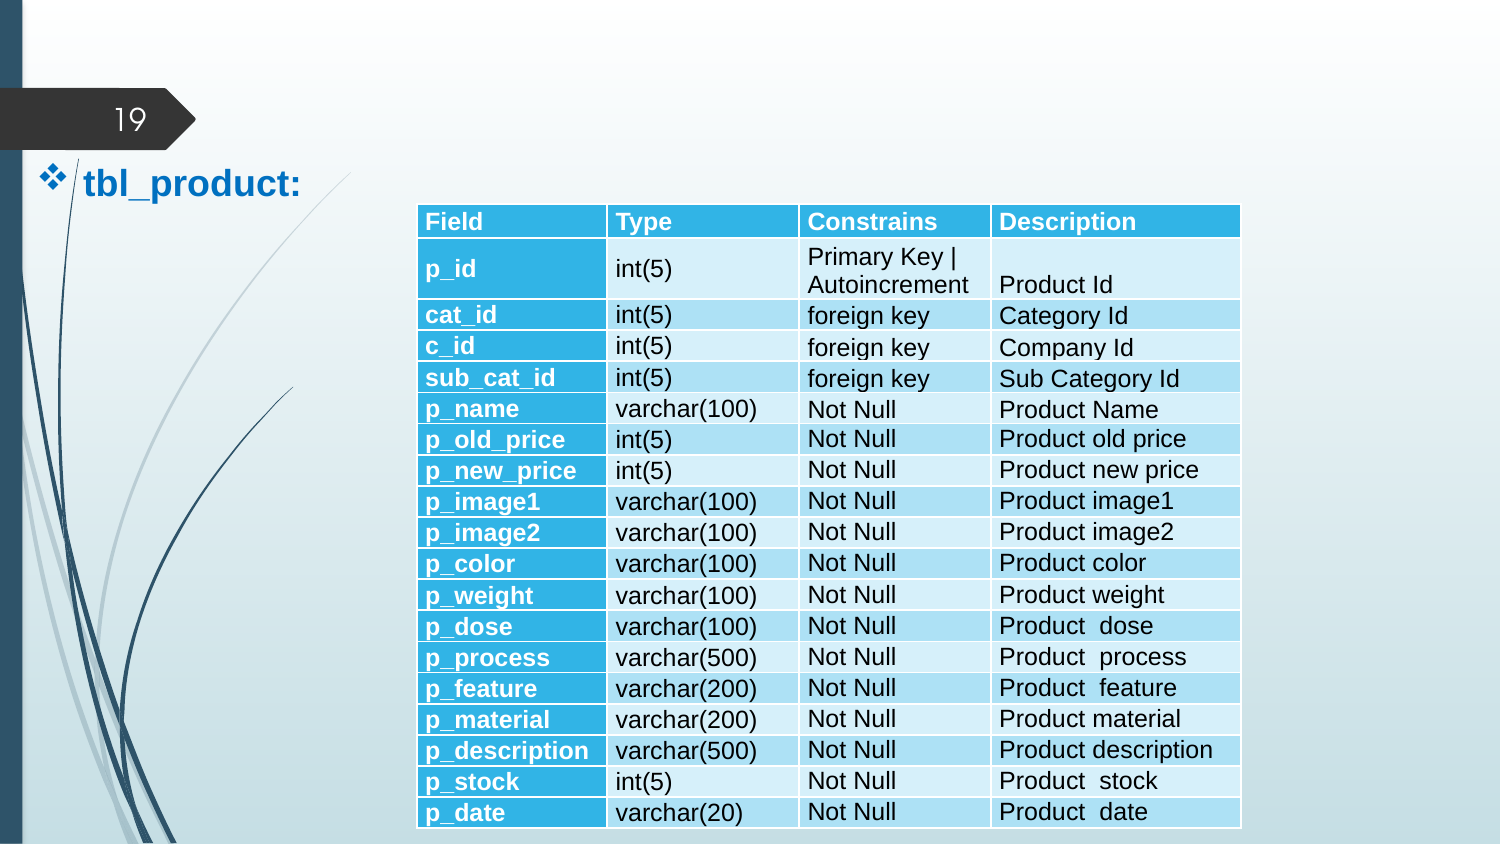

19
tbl_product:
| Field | Type | Constrains | Description |
| --- | --- | --- | --- |
| p\_id | int(5) | Primary Key | Autoincrement | Product Id |
| cat\_id | int(5) | foreign key | Category Id |
| c\_id | int(5) | foreign key | Company Id |
| sub\_cat\_id | int(5) | foreign key | Sub Category Id |
| p\_name | varchar(100) | Not Null | Product Name |
| p\_old\_price | int(5) | Not Null | Product old price |
| p\_new\_price | int(5) | Not Null | Product new price |
| p\_image1 | varchar(100) | Not Null | Product image1 |
| p\_image2 | varchar(100) | Not Null | Product image2 |
| p\_color | varchar(100) | Not Null | Product color |
| p\_weight | varchar(100) | Not Null | Product weight |
| p\_dose | varchar(100) | Not Null | Product dose |
| p\_process | varchar(500) | Not Null | Product process |
| p\_feature | varchar(200) | Not Null | Product feature |
| p\_material | varchar(200) | Not Null | Product material |
| p\_description | varchar(500) | Not Null | Product description |
| p\_stock | int(5) | Not Null | Product stock |
| p\_date | varchar(20) | Not Null | Product date |